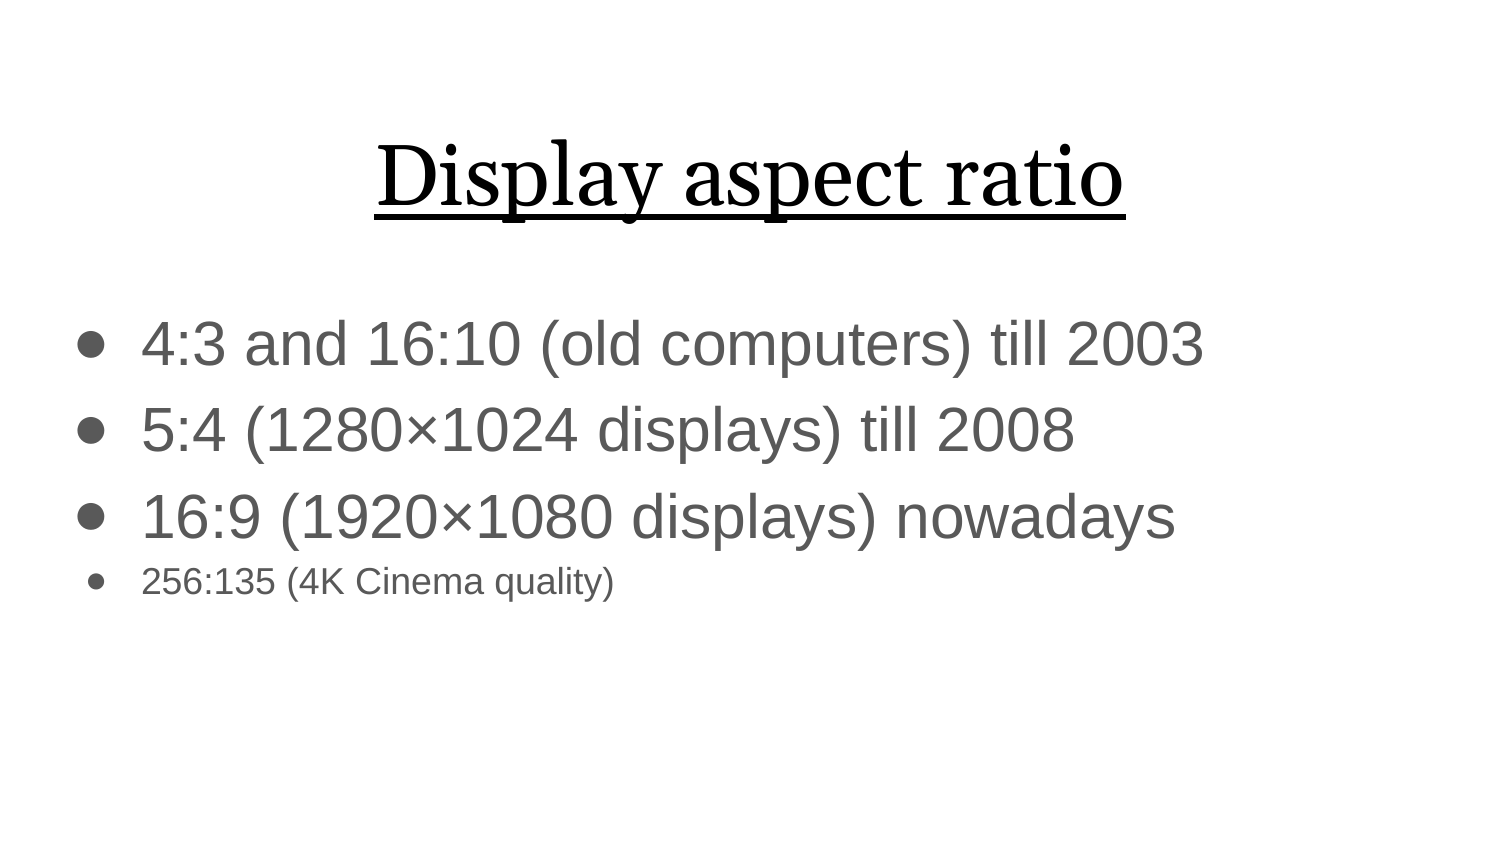

# Display aspect ratio
4:3 and 16:10 (old computers) till 2003
5:4 (1280×1024 displays) till 2008
16:9 (1920×1080 displays) nowadays
256:135 (4K Cinema quality)